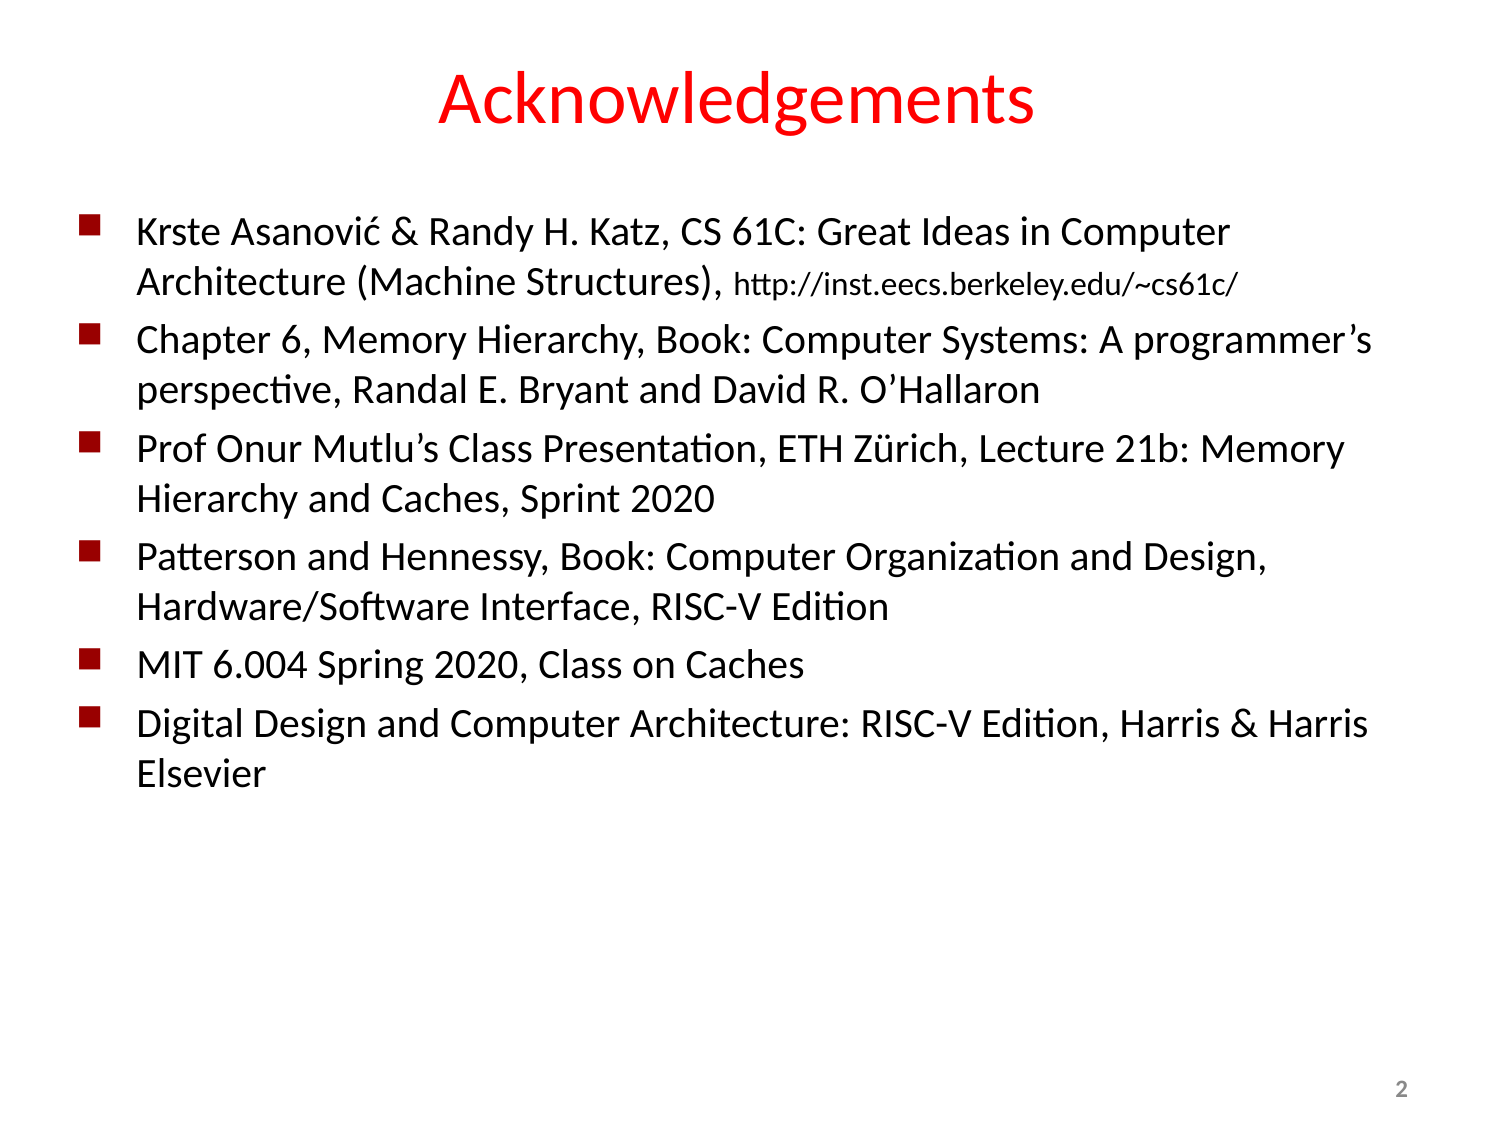

# Acknowledgements
Krste Asanović & Randy H. Katz, CS 61C: Great Ideas in Computer Architecture (Machine Structures), http://inst.eecs.berkeley.edu/~cs61c/
Chapter 6, Memory Hierarchy, Book: Computer Systems: A programmer’s perspective, Randal E. Bryant and David R. O’Hallaron
Prof Onur Mutlu’s Class Presentation, ETH Zürich, Lecture 21b: Memory Hierarchy and Caches, Sprint 2020
Patterson and Hennessy, Book: Computer Organization and Design, Hardware/Software Interface, RISC-V Edition
MIT 6.004 Spring 2020, Class on Caches
Digital Design and Computer Architecture: RISC-V Edition, Harris & Harris Elsevier